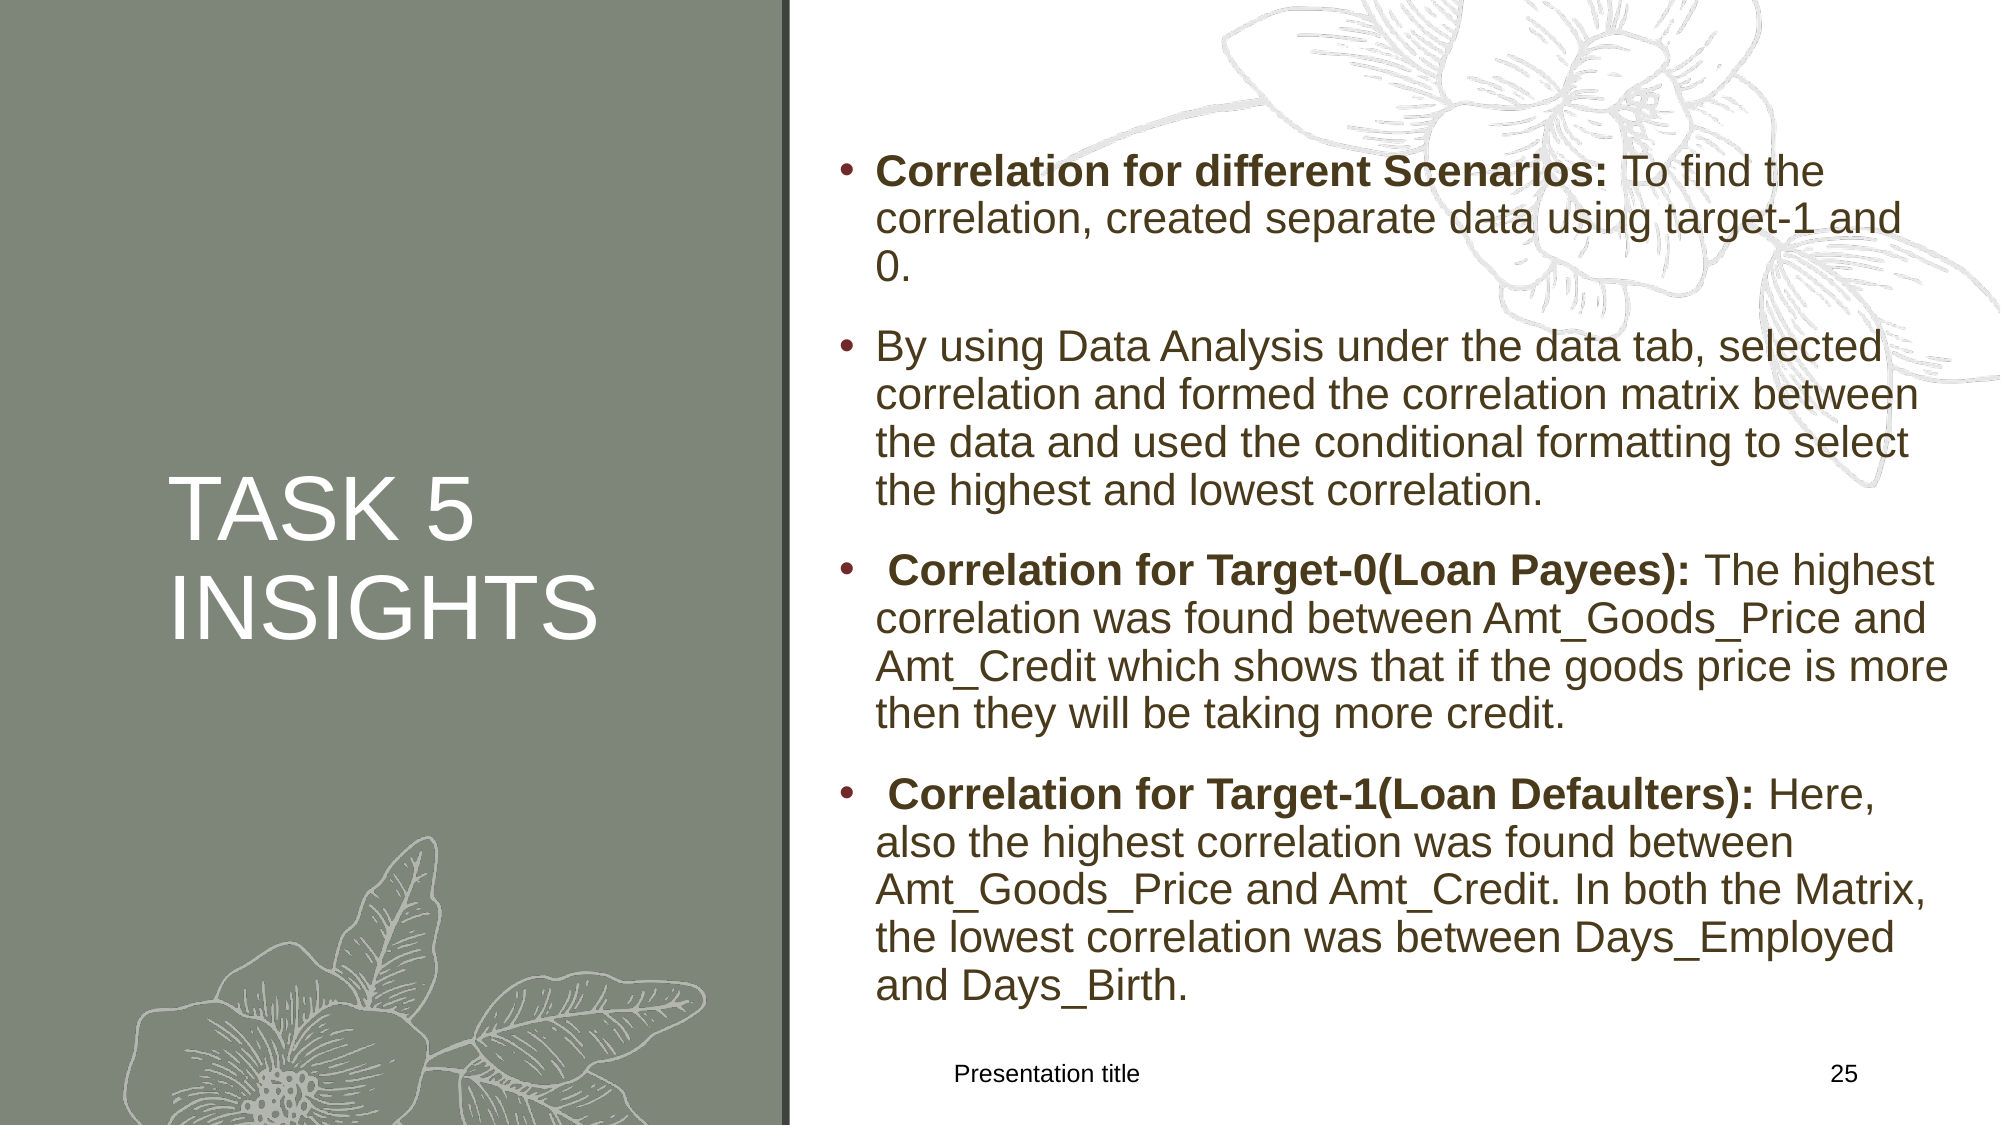

Correlation for different Scenarios: To find the correlation, created separate data using target-1 and 0.
By using Data Analysis under the data tab, selected correlation and formed the correlation matrix between the data and used the conditional formatting to select the highest and lowest correlation.
 Correlation for Target-0(Loan Payees): The highest correlation was found between Amt_Goods_Price and Amt_Credit which shows that if the goods price is more then they will be taking more credit.
 Correlation for Target-1(Loan Defaulters): Here, also the highest correlation was found between Amt_Goods_Price and Amt_Credit. In both the Matrix, the lowest correlation was between Days_Employed and Days_Birth.
# TASK 5 INSIGHTS
Presentation title
25